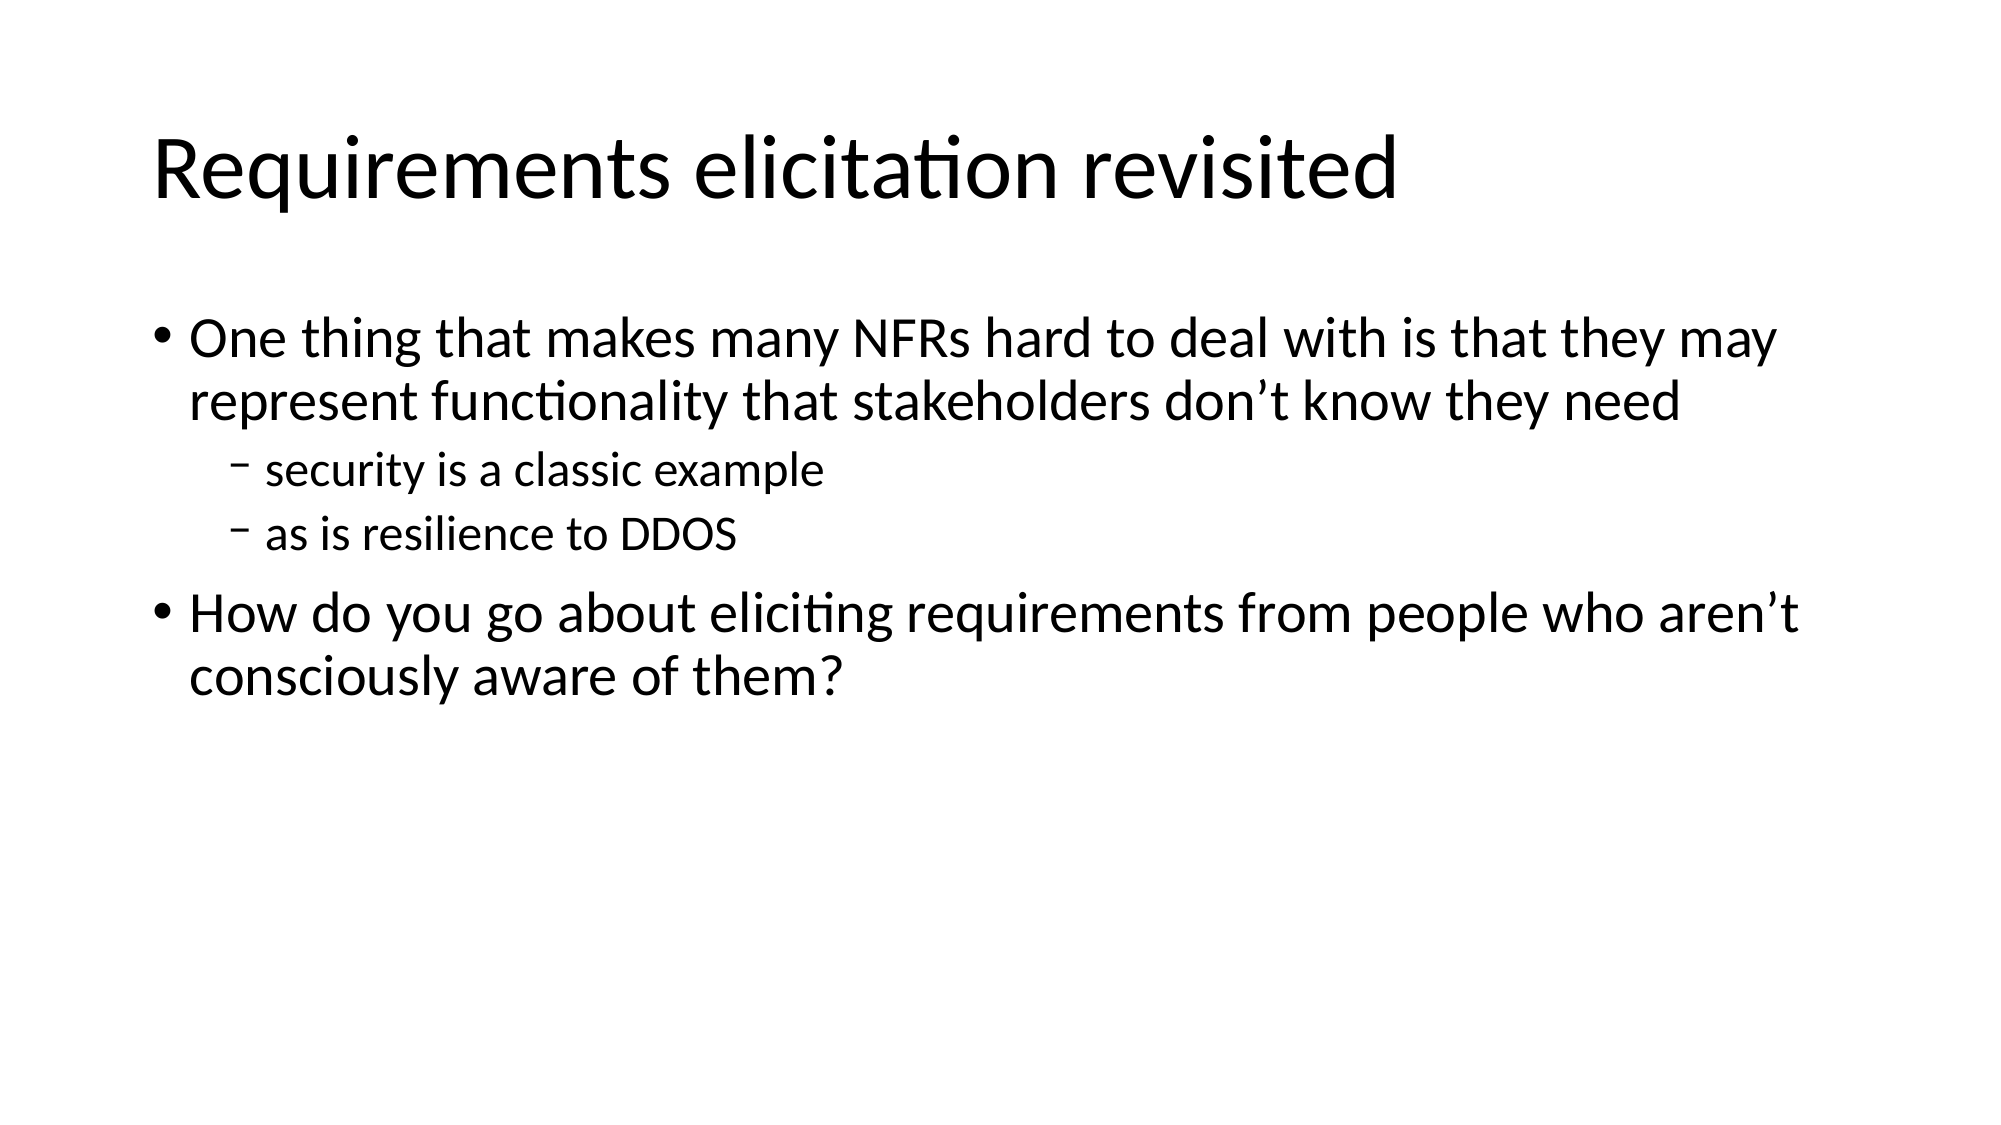

# Requirements elicitation revisited
One thing that makes many NFRs hard to deal with is that they may represent functionality that stakeholders don’t know they need
security is a classic example
as is resilience to DDOS
How do you go about eliciting requirements from people who aren’t consciously aware of them?